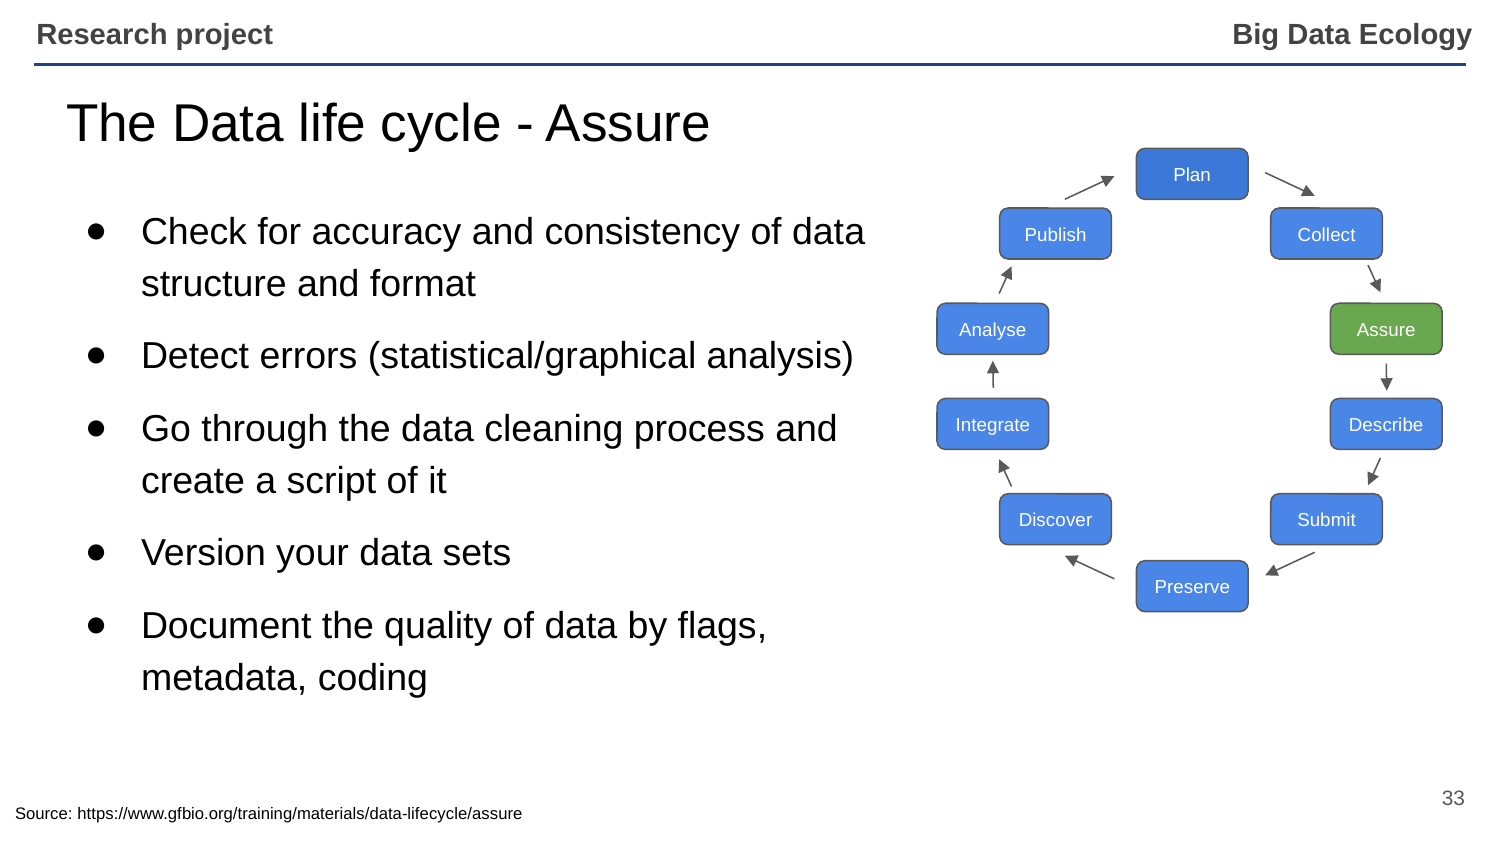

Research project
# The Data life cycle - Assure
Plan
Publish
Collect
Analyse
Assure
Integrate
Describe
Discover
Submit
Preserve
Check for accuracy and consistency of data structure and format
Detect errors (statistical/graphical analysis)
Go through the data cleaning process and create a script of it
Version your data sets
Document the quality of data by flags, metadata, coding
33
Source: https://www.gfbio.org/training/materials/data-lifecycle/assure